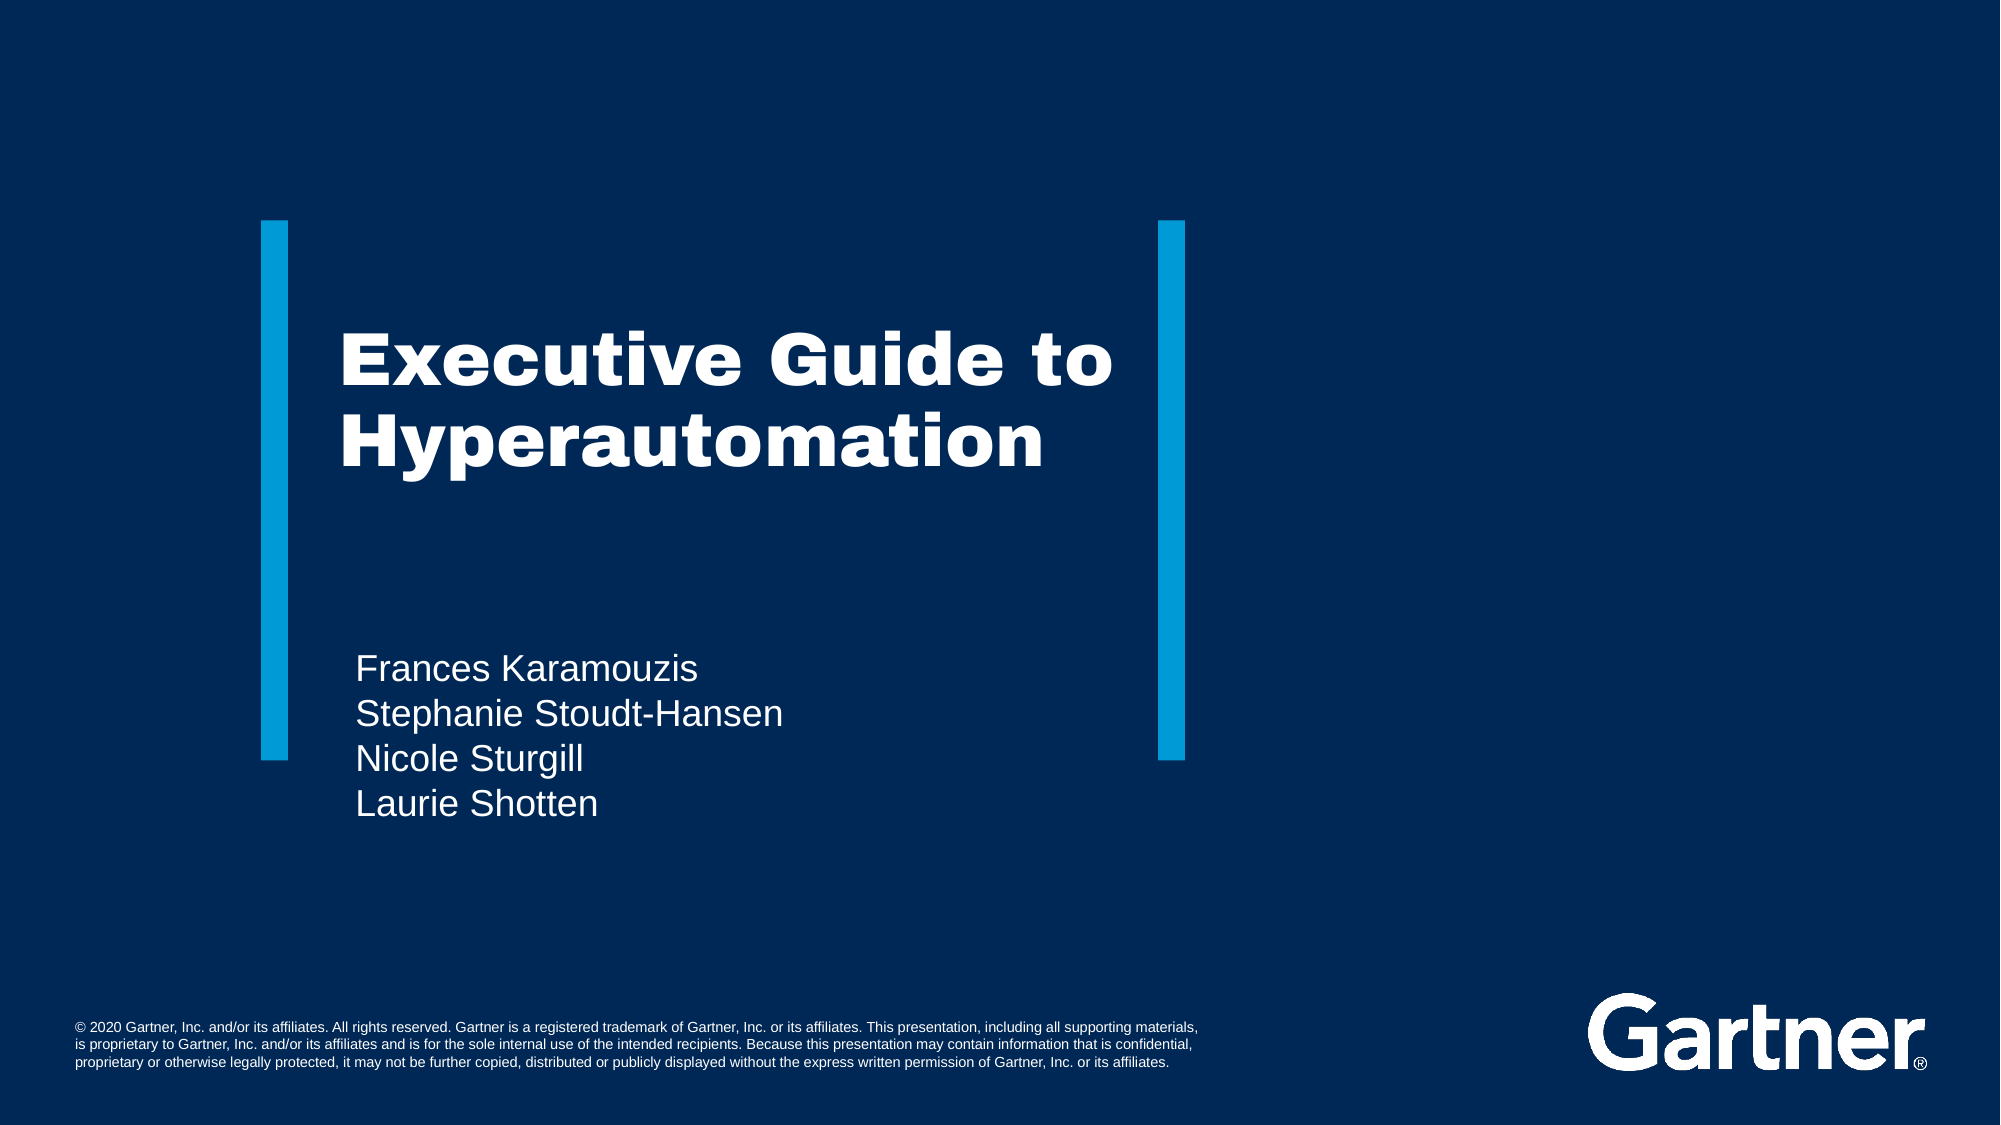

# Executive Guide to Hyperautomation
Frances Karamouzis
Stephanie Stoudt-Hansen
Nicole Sturgill
Laurie Shotten